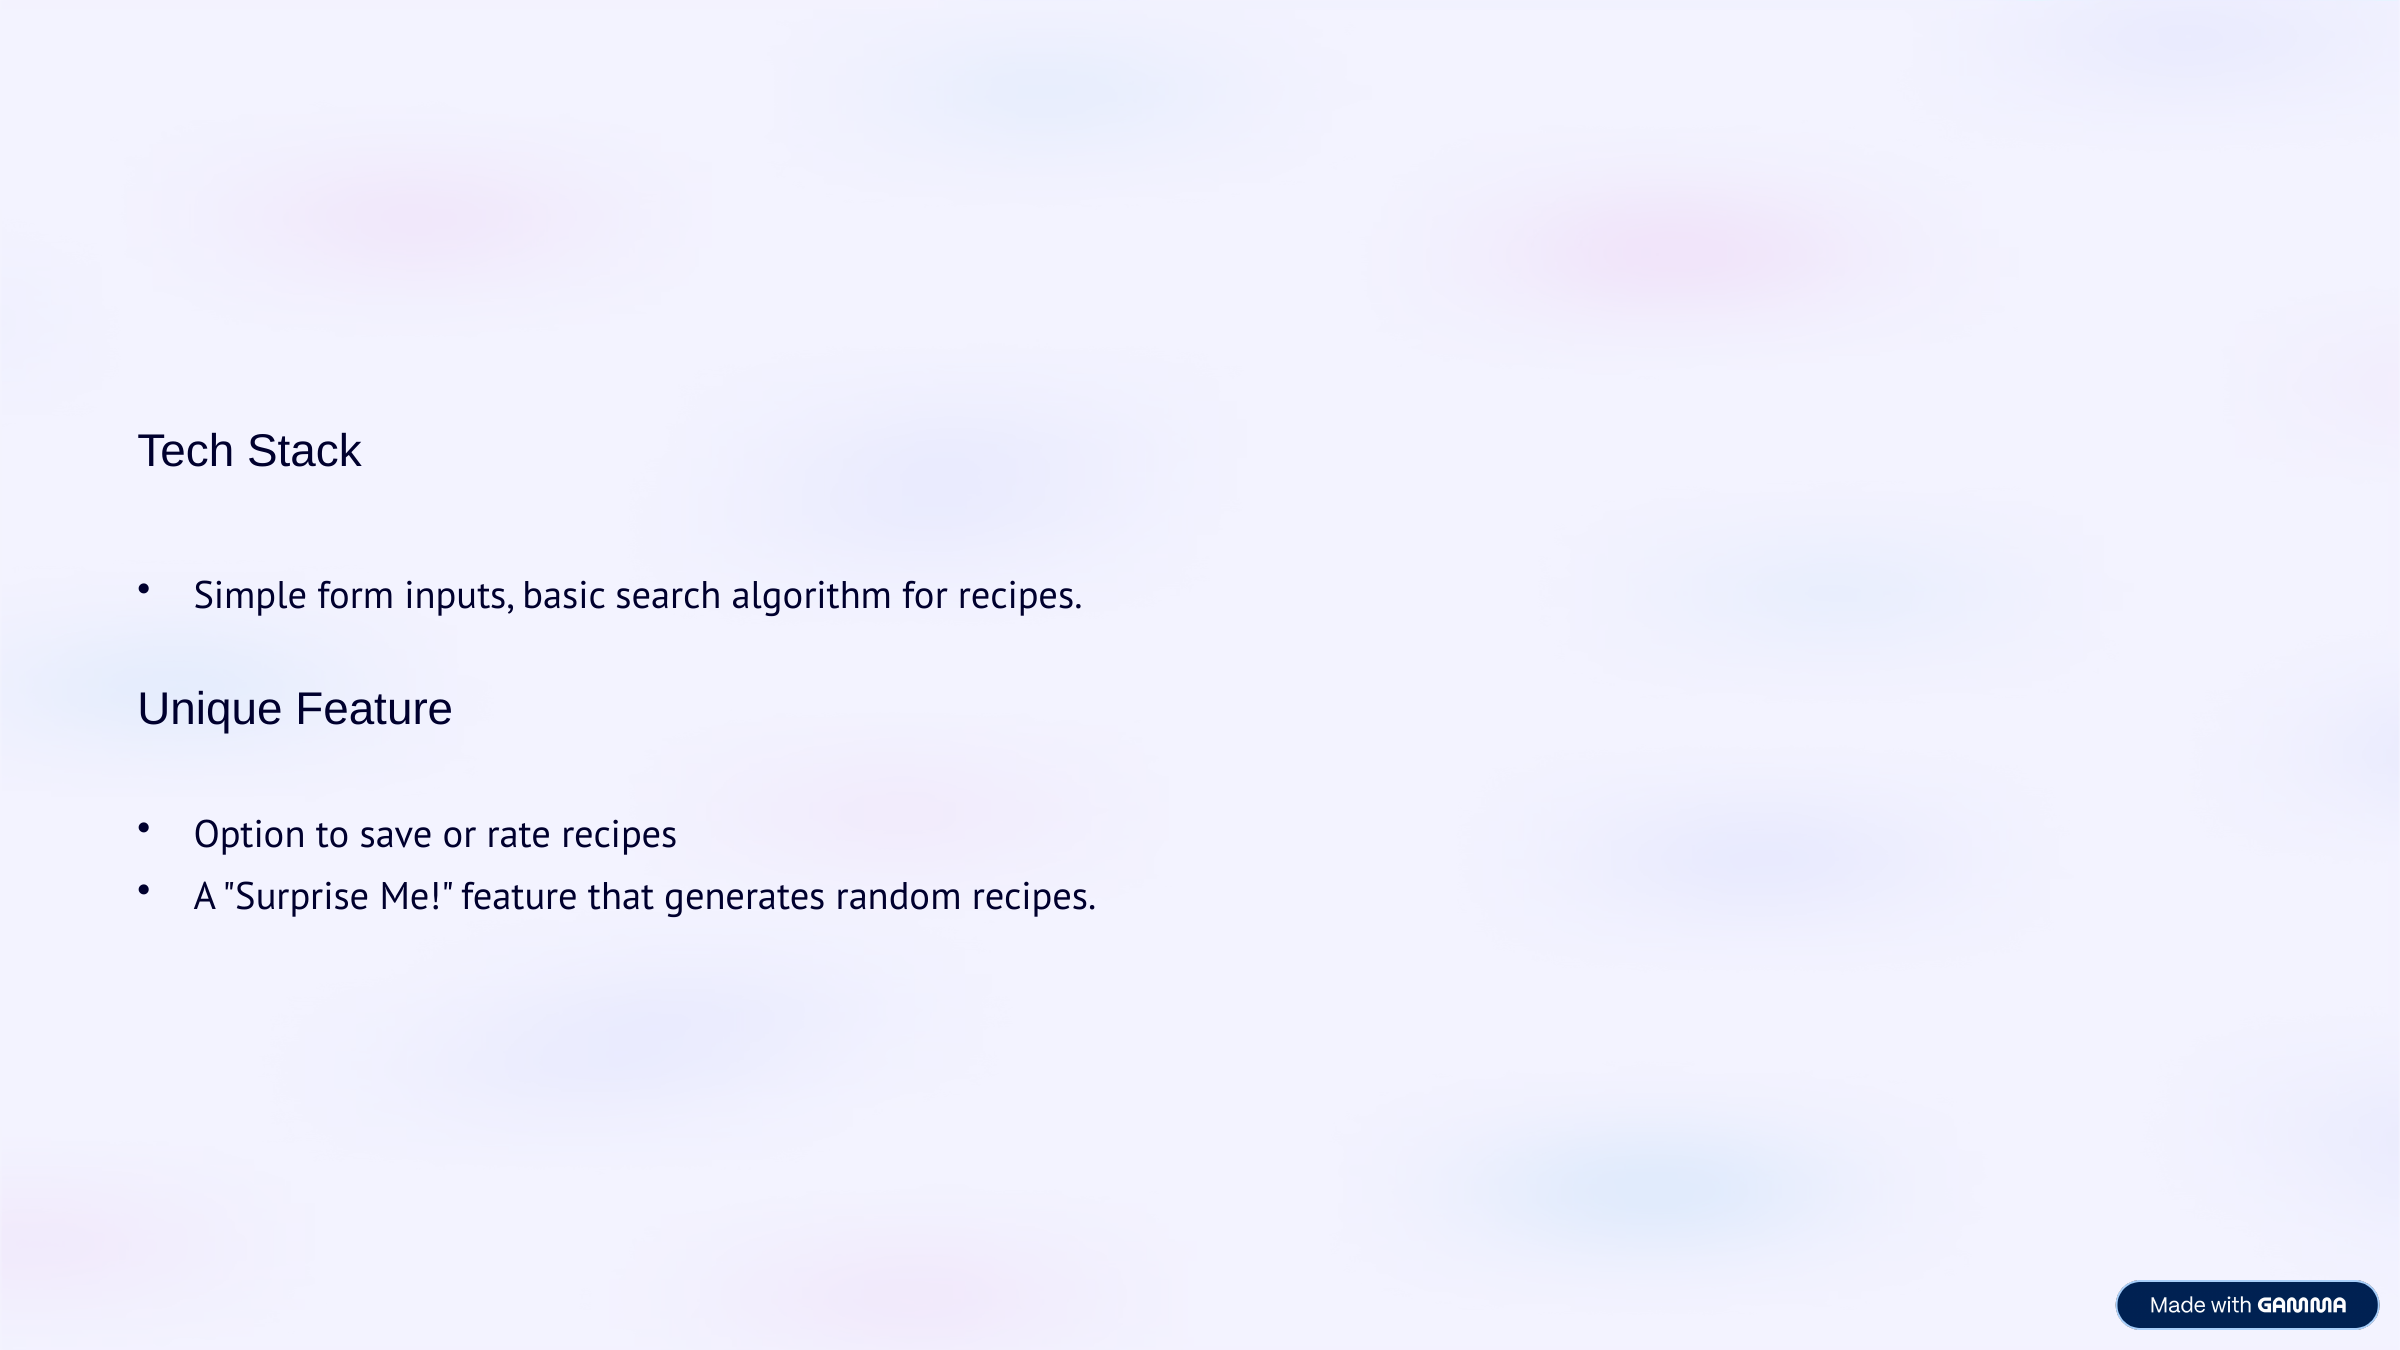

Tech Stack
Simple form inputs, basic search algorithm for recipes.
Unique Feature
Option to save or rate recipes
A "Surprise Me!" feature that generates random recipes.